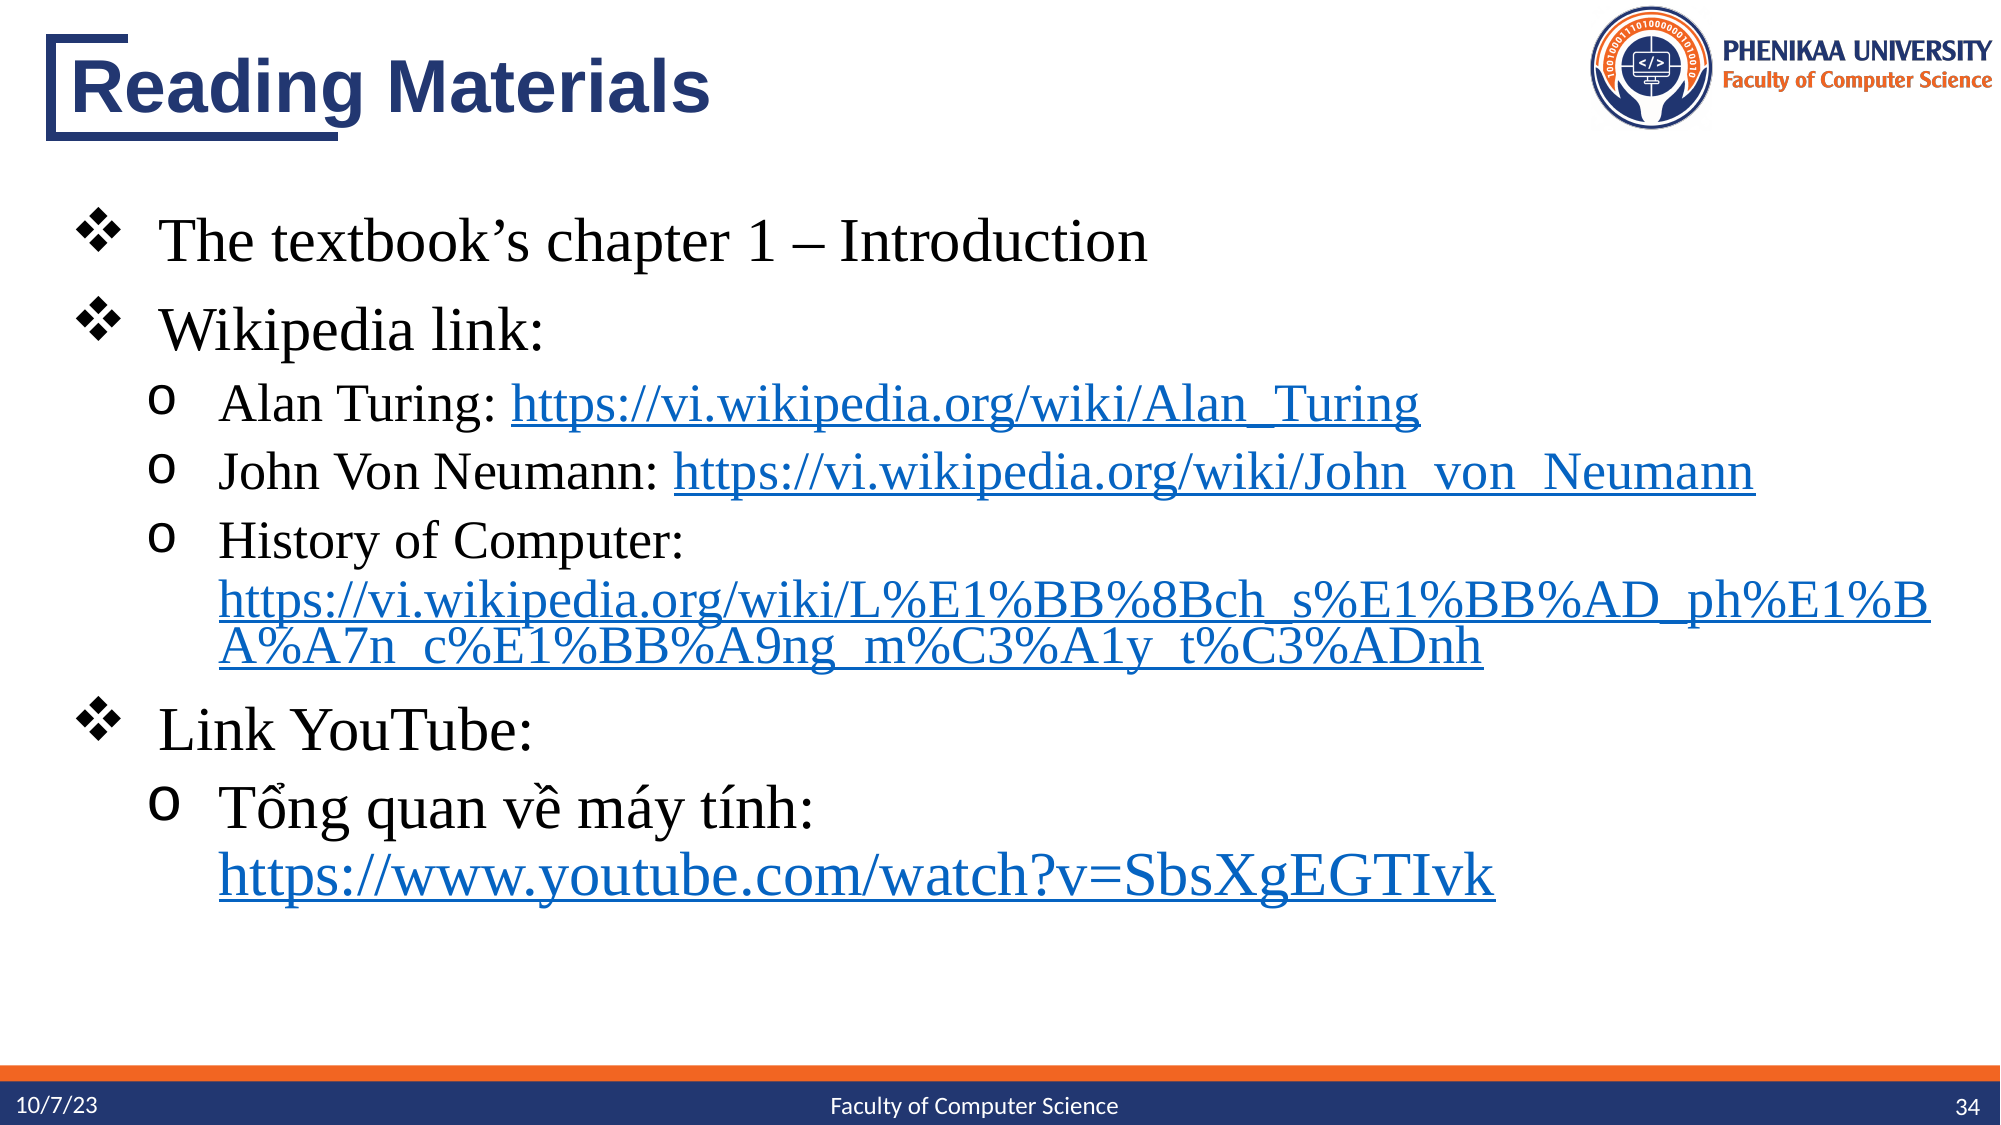

# Reading Materials
The textbook’s chapter 1 – Introduction
Wikipedia link:
Alan Turing: https://vi.wikipedia.org/wiki/Alan_Turing
John Von Neumann: https://vi.wikipedia.org/wiki/John_von_Neumann
History of Computer: https://vi.wikipedia.org/wiki/L%E1%BB%8Bch_s%E1%BB%AD_ph%E1%BA%A7n_c%E1%BB%A9ng_m%C3%A1y_t%C3%ADnh
Link YouTube:
Tổng quan về máy tính: https://www.youtube.com/watch?v=SbsXgEGTIvk

10/7/23
34
Faculty of Computer Science